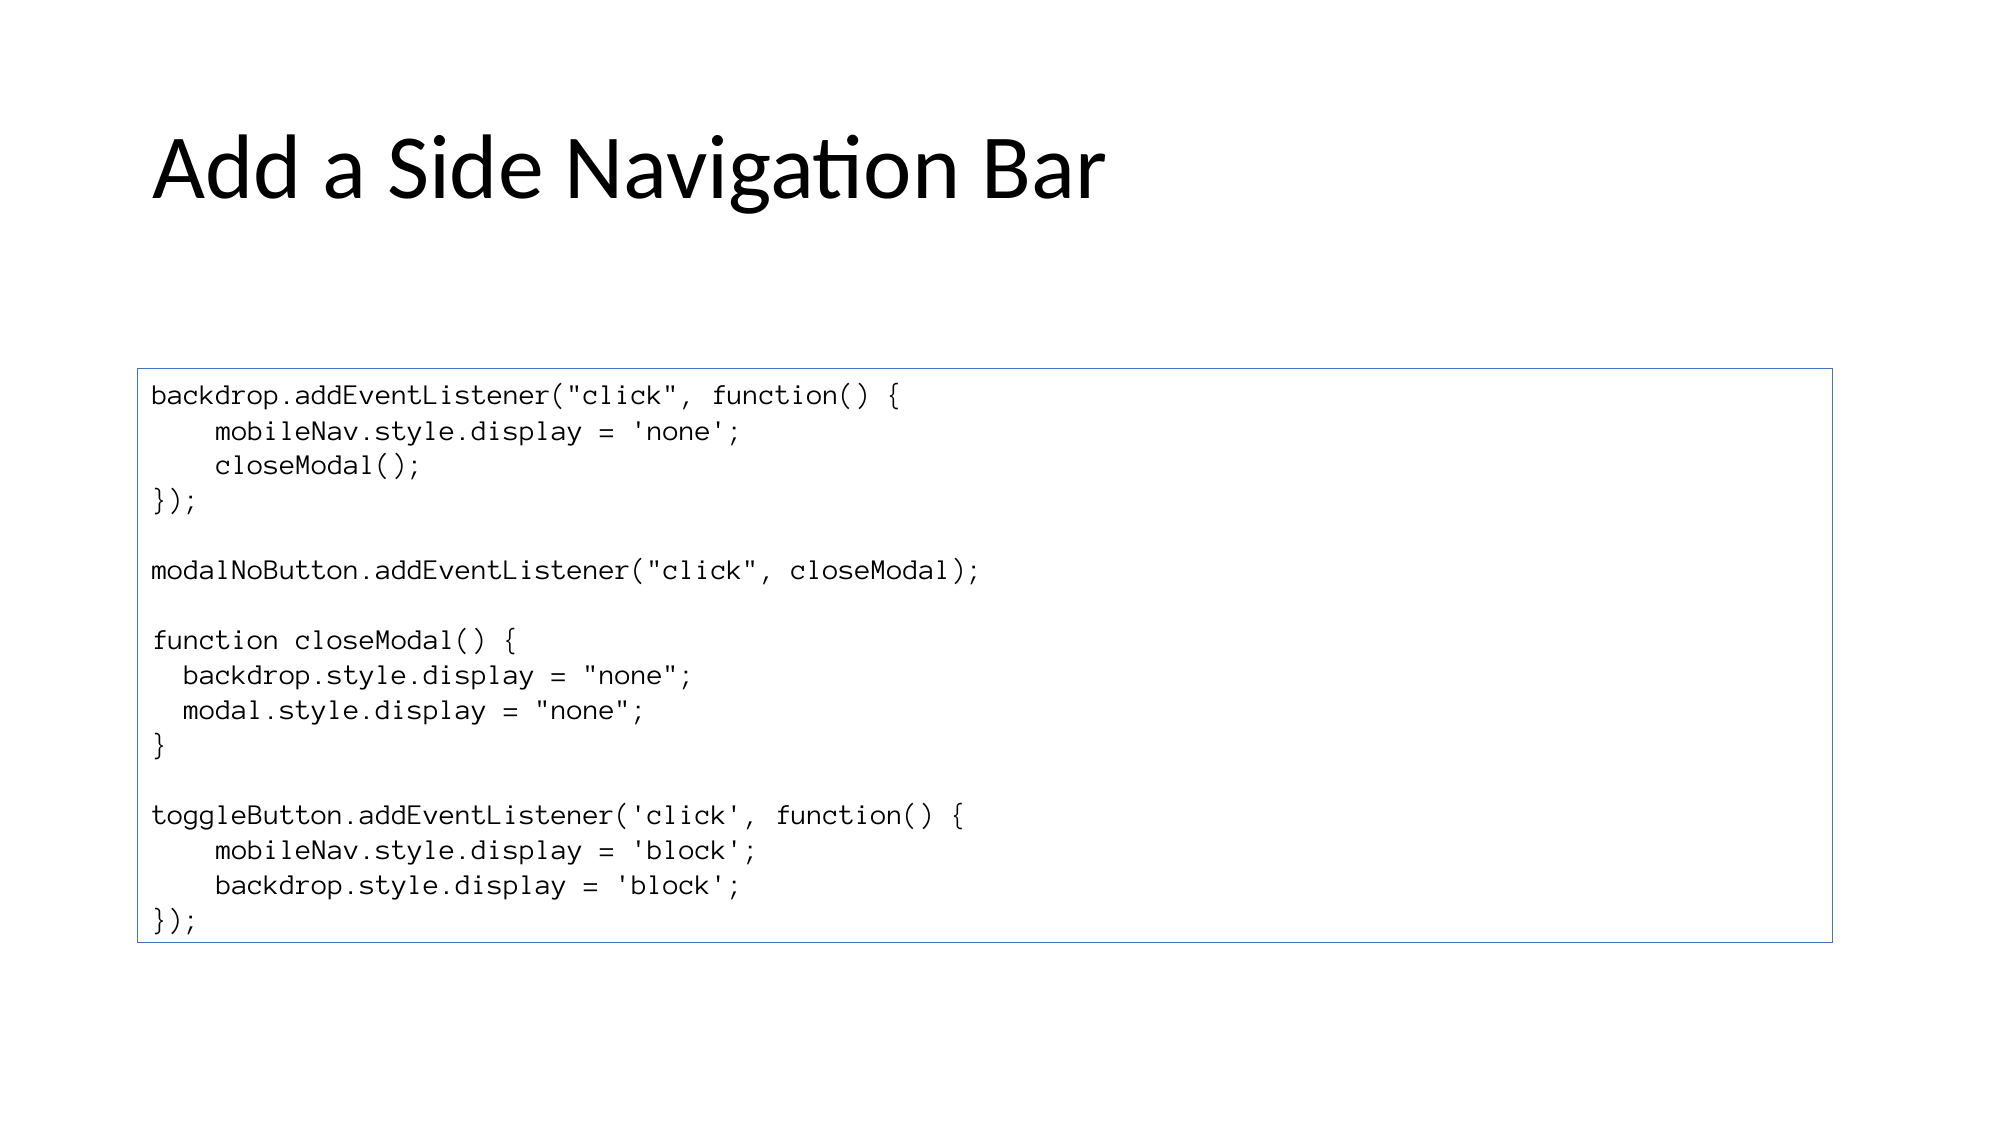

# Add a Side Navigation Bar
backdrop.addEventListener("click", function() {
    mobileNav.style.display = 'none';
    closeModal();
});

modalNoButton.addEventListener("click", closeModal);

function closeModal() {
  backdrop.style.display = "none";
  modal.style.display = "none";
}

toggleButton.addEventListener('click', function() {
    mobileNav.style.display = 'block';
    backdrop.style.display = 'block';
});